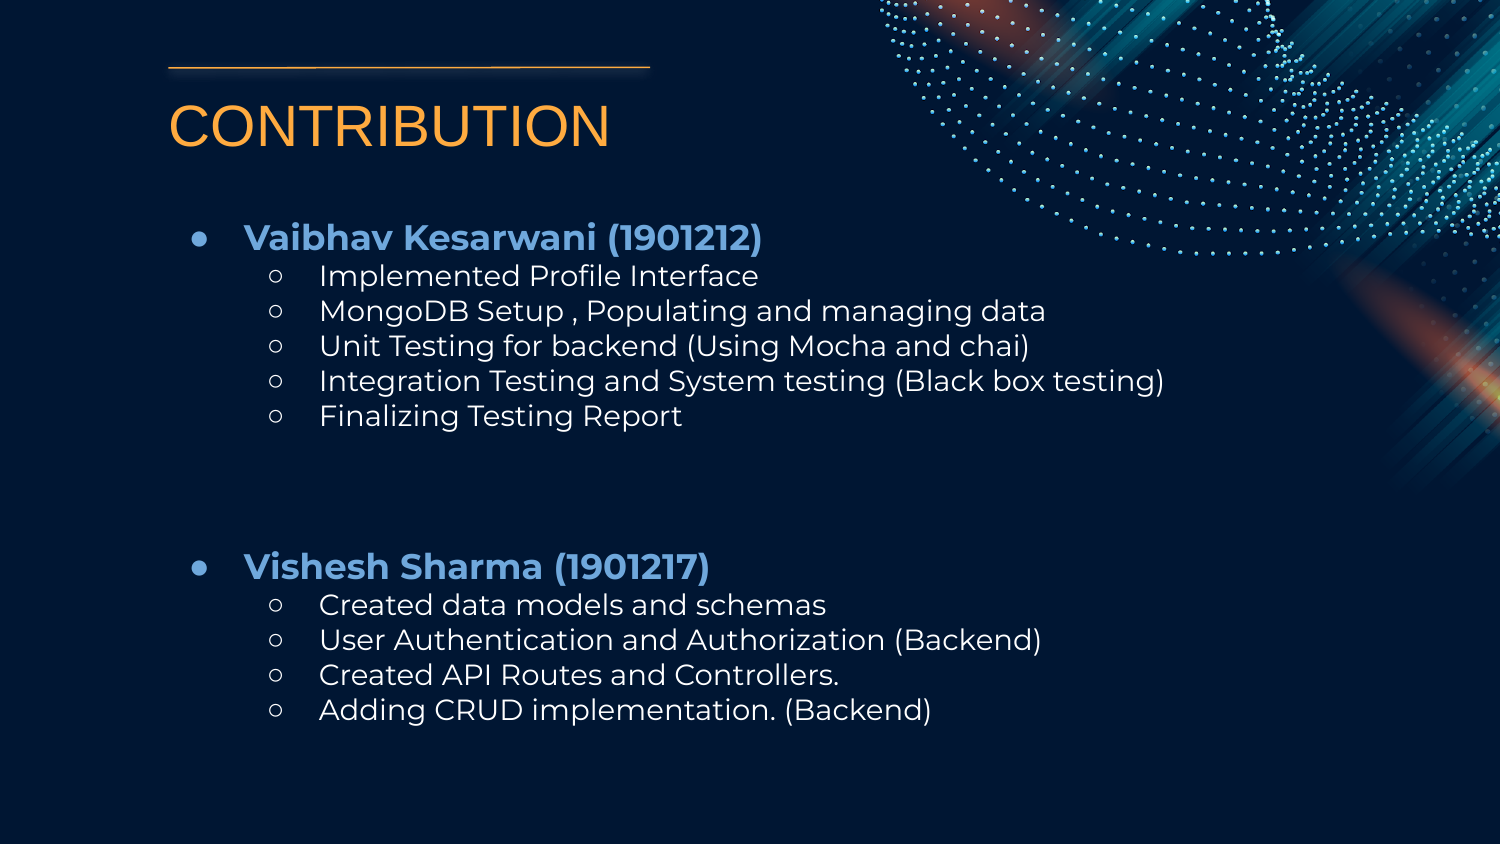

# CONTRIBUTION
Vaibhav Kesarwani (1901212)
Implemented Profile Interface
MongoDB Setup , Populating and managing data
Unit Testing for backend (Using Mocha and chai)
Integration Testing and System testing (Black box testing)
Finalizing Testing Report

Vishesh Sharma (1901217)
Created data models and schemas
User Authentication and Authorization (Backend)
Created API Routes and Controllers.
Adding CRUD implementation. (Backend)